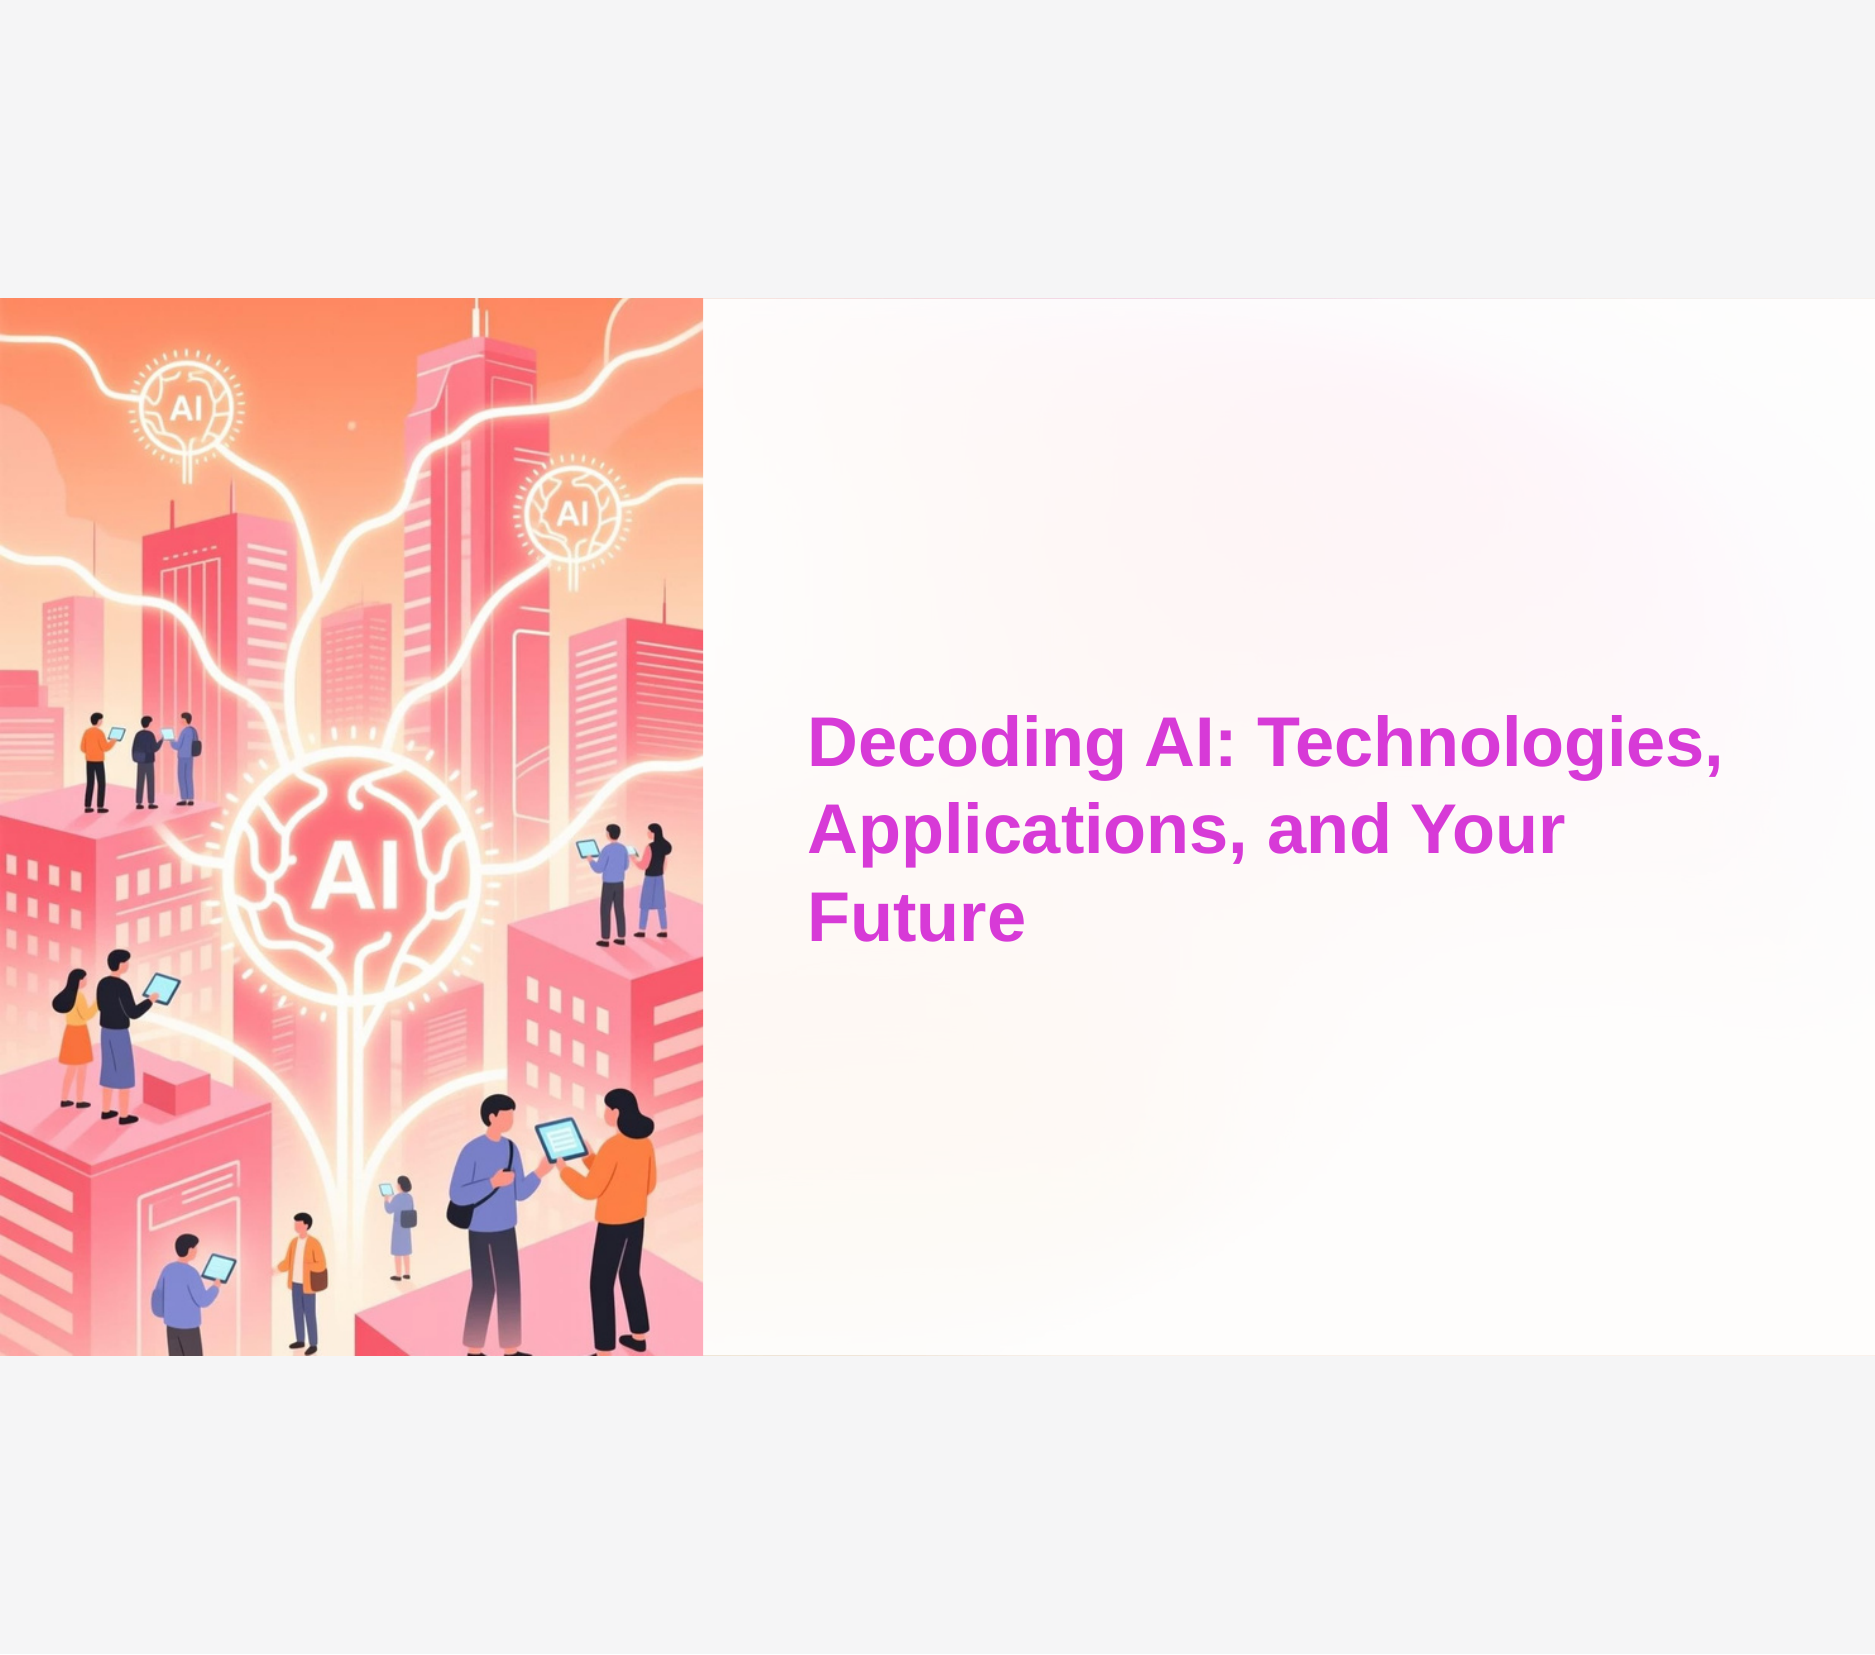

Decoding AI: Technologies, Applications, and Your Future